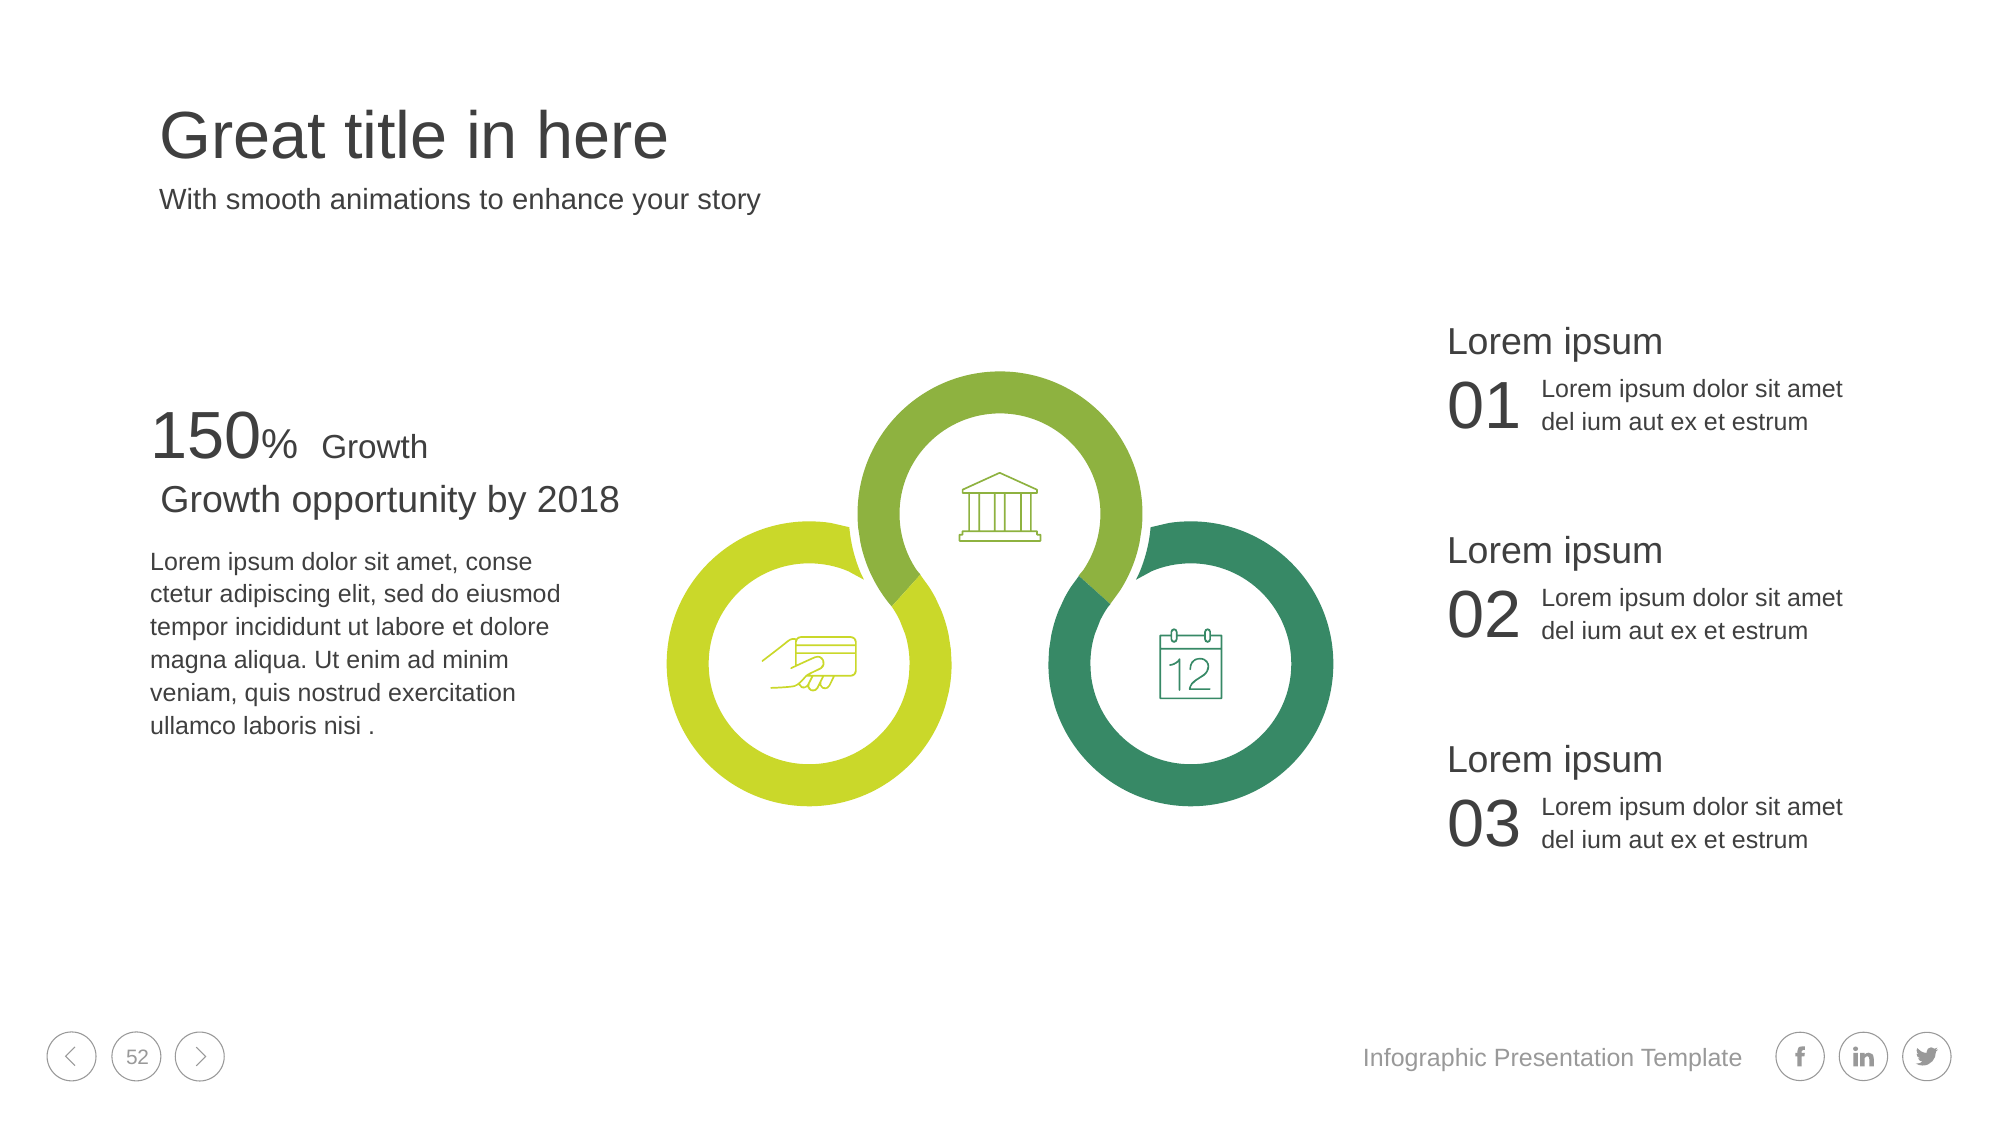

Great title in here
With smooth animations to enhance your story
Lorem ipsum
01
Lorem ipsum dolor sit amet del ium aut ex et estrum
Lorem ipsum
02
Lorem ipsum dolor sit amet del ium aut ex et estrum
Lorem ipsum
03
Lorem ipsum dolor sit amet del ium aut ex et estrum
150% Growth
Growth opportunity by 2018
Lorem ipsum dolor sit amet, conse ctetur adipiscing elit, sed do eiusmod tempor incididunt ut labore et dolore magna aliqua. Ut enim ad minim veniam, quis nostrud exercitation ullamco laboris nisi .

52